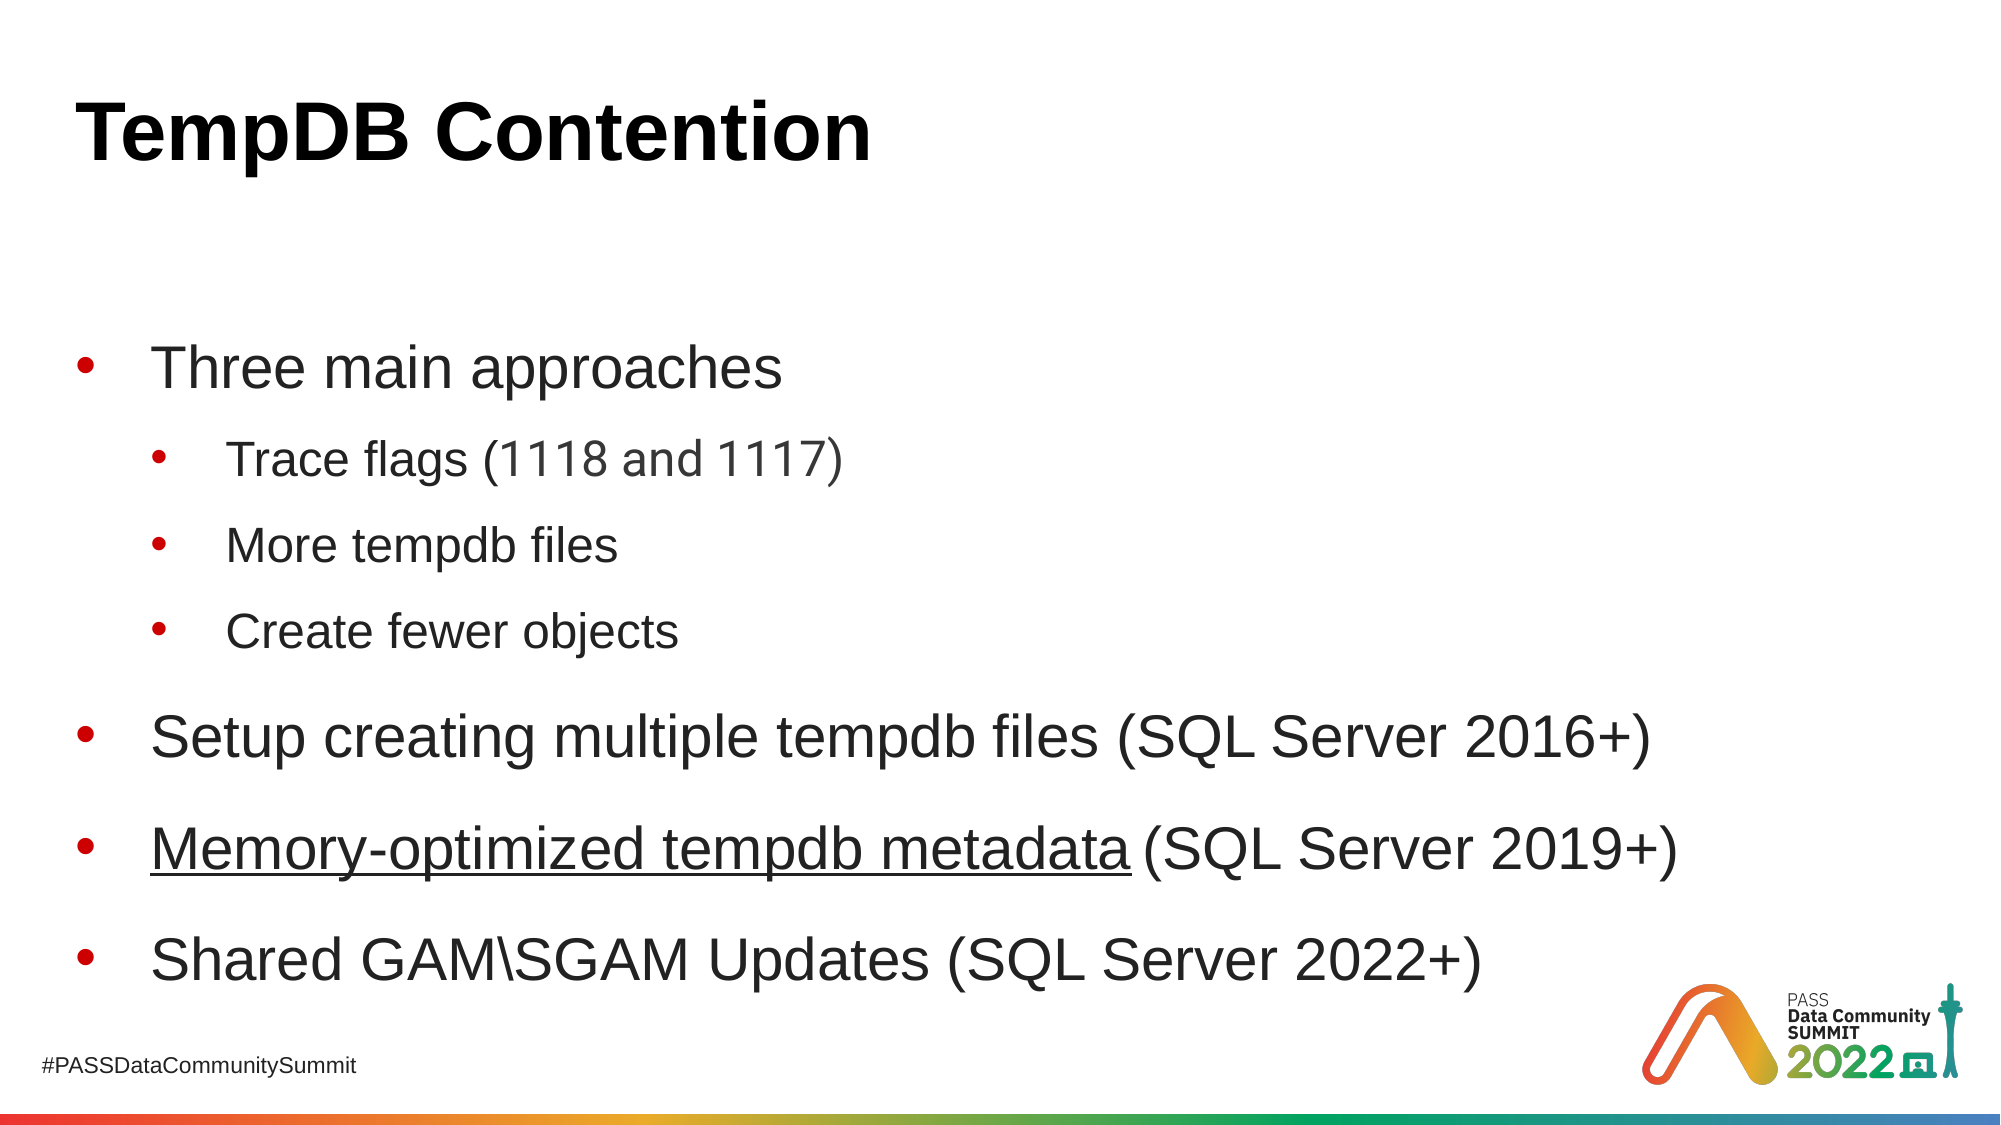

# TempDB Contention
Three main approaches
Trace flags (1118 and 1117)
More tempdb files
Create fewer objects
Setup creating multiple tempdb files (SQL Server 2016+)
Memory-optimized tempdb metadata (SQL Server 2019+)
Shared GAM\SGAM Updates (SQL Server 2022+)